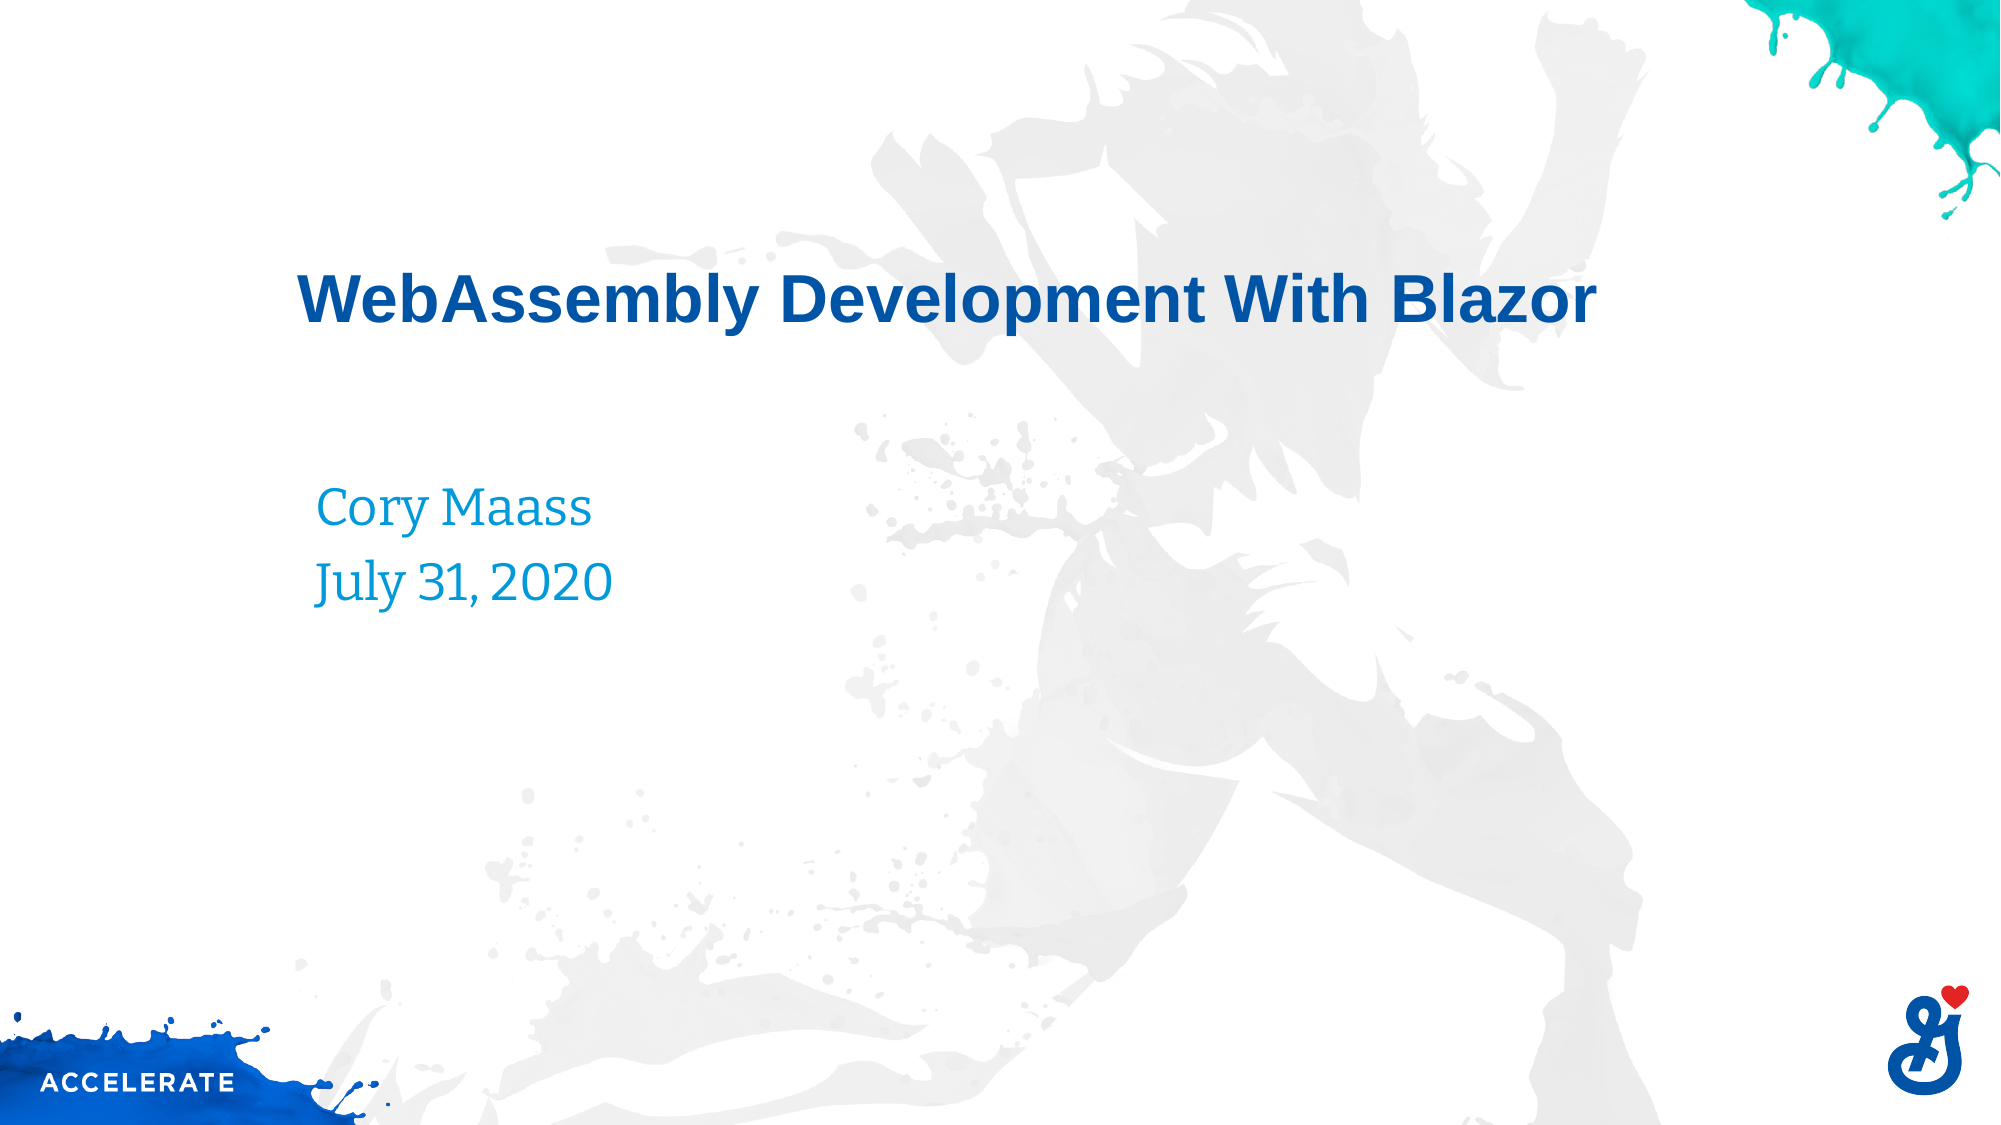

# WebAssembly Development With Blazor
Cory Maass
July 31, 2020